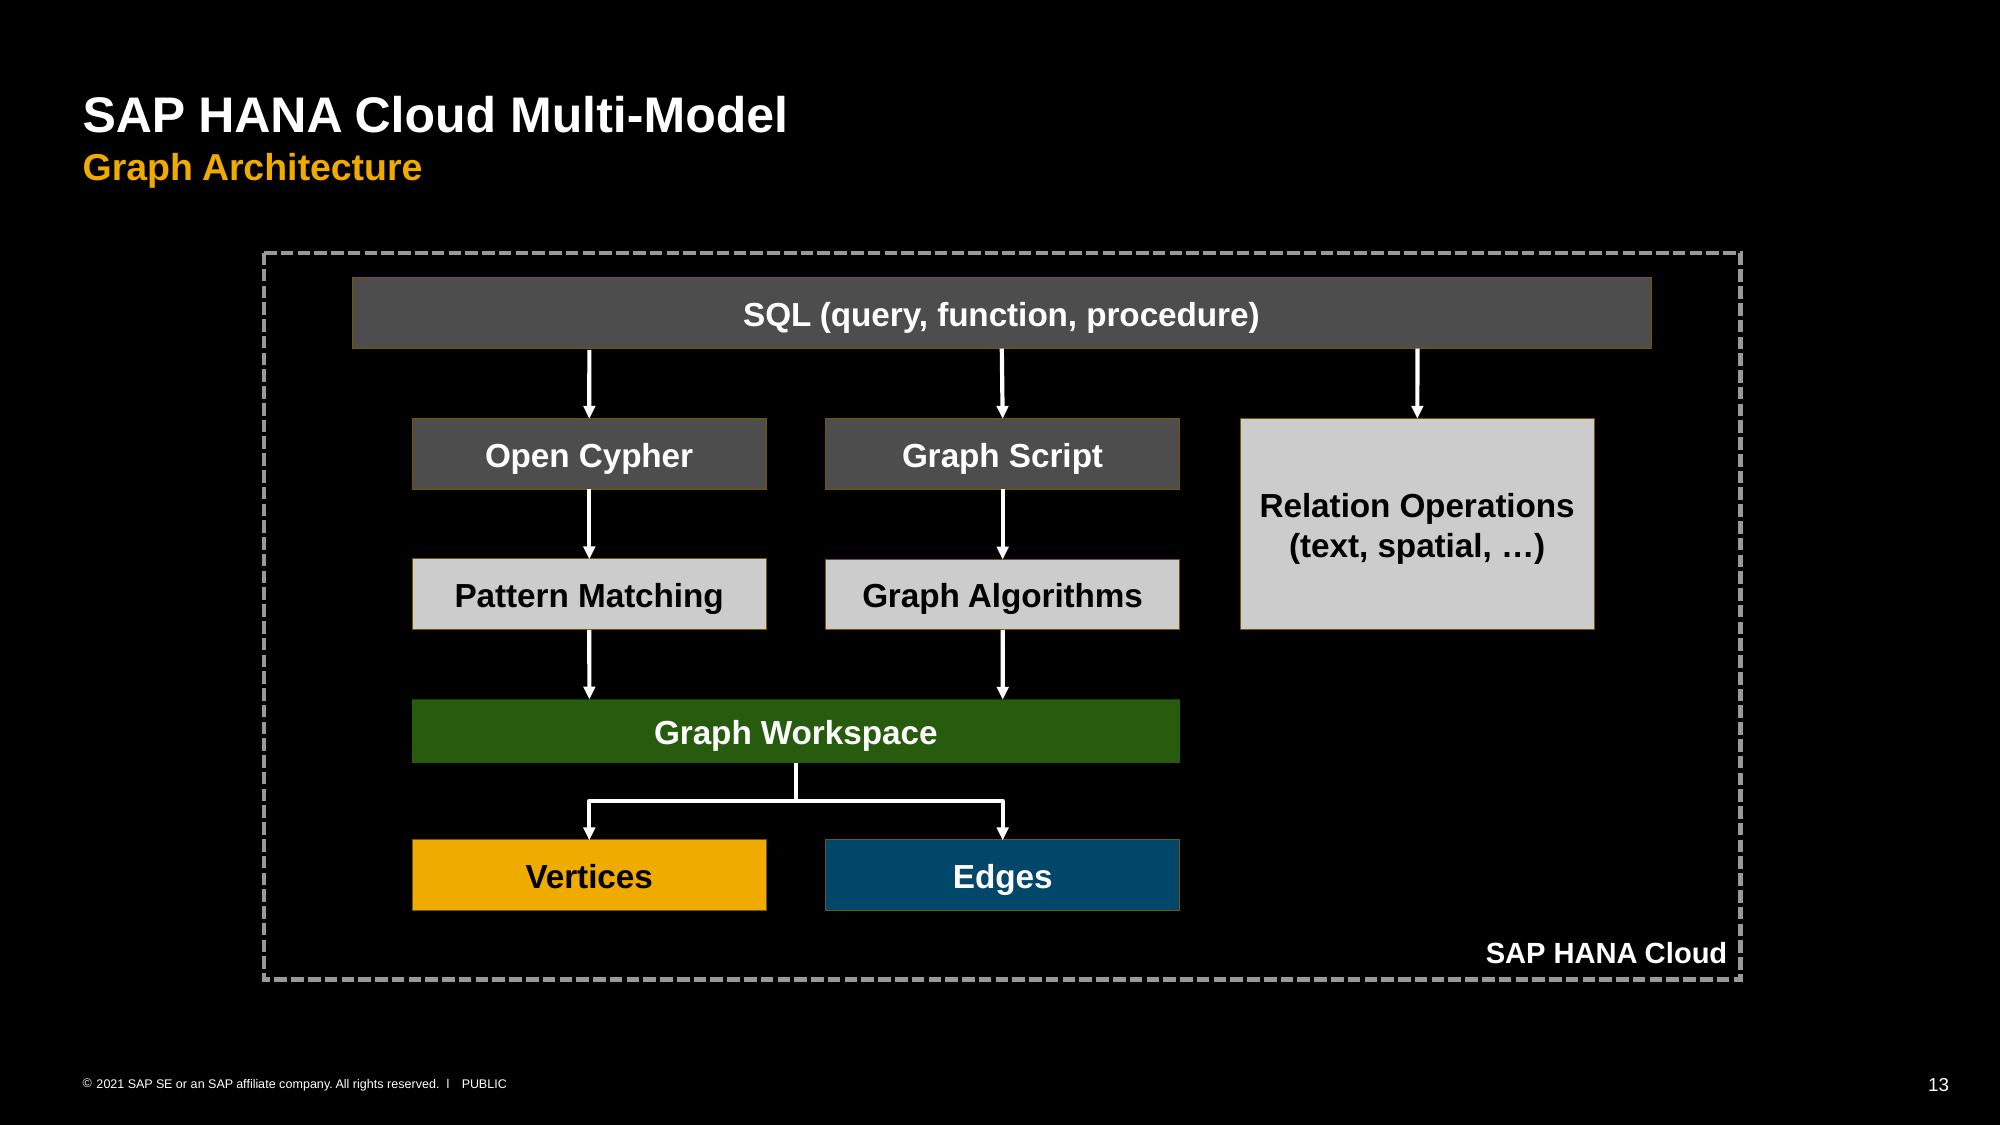

# SAP HANA Cloud Multi-Model Graph Architecture
SAP HANA Cloud
SQL (query, function, procedure)
Open Cypher
Graph Script
Relation Operations
(text, spatial, …)
Pattern Matching
Graph Algorithms
Graph Workspace
Vertices
Edges